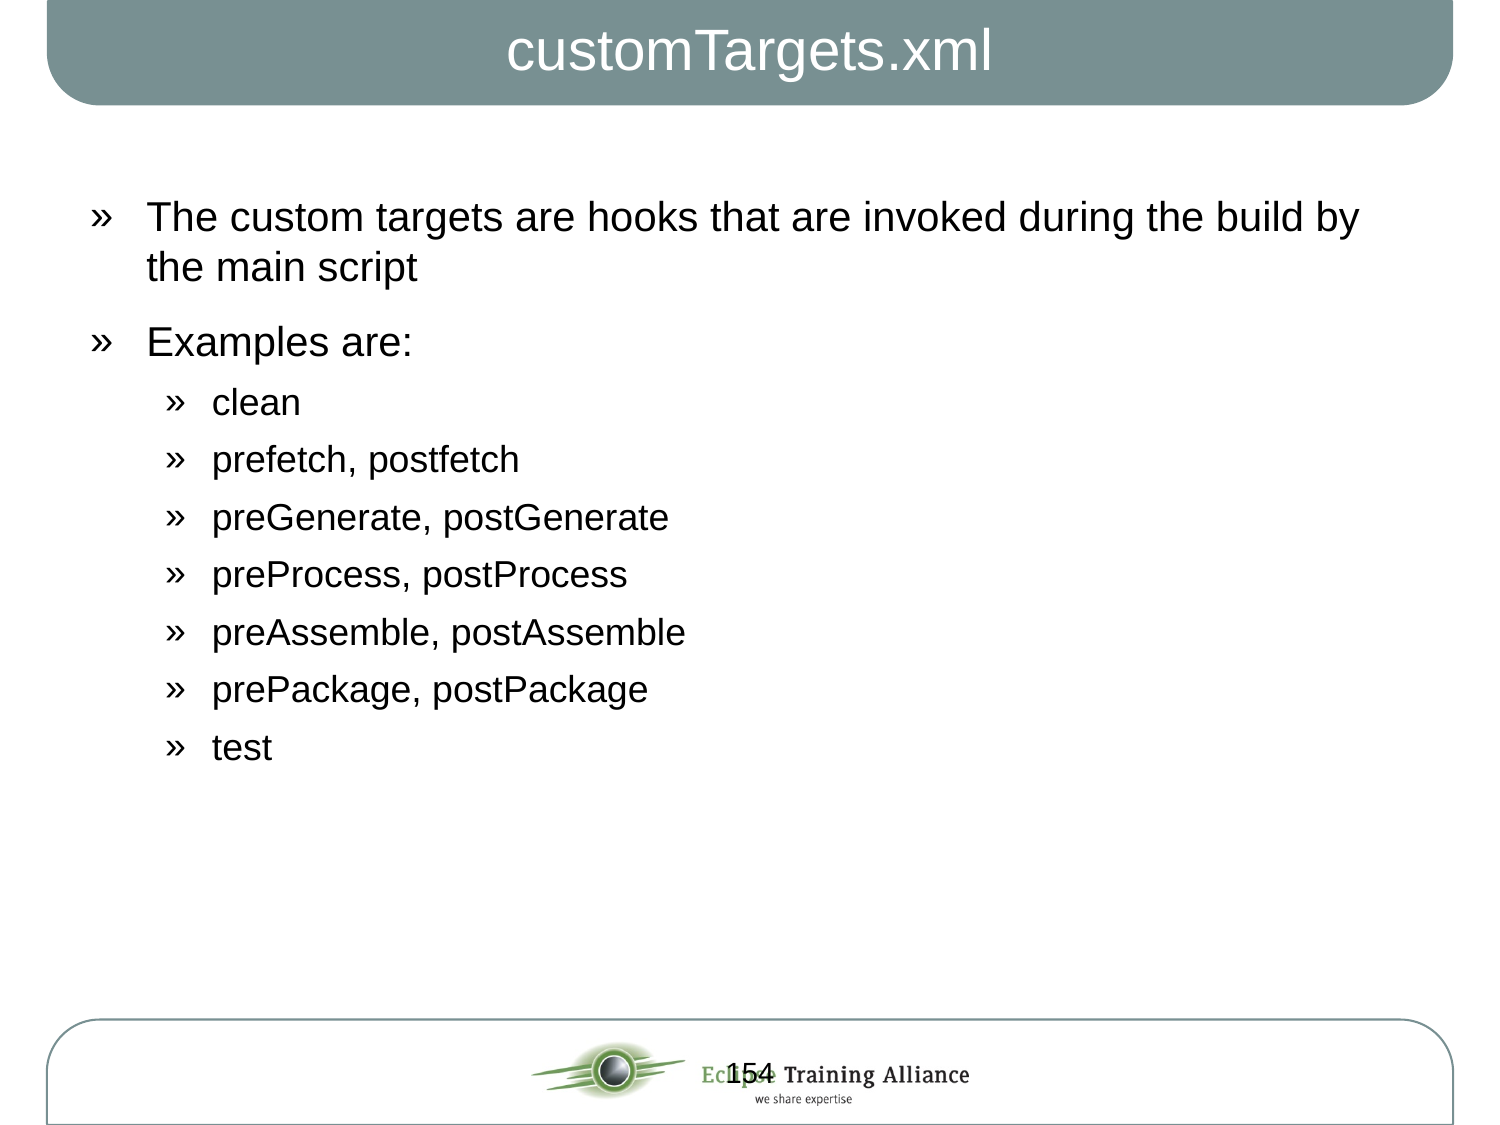

# customTargets.xml
The custom targets are hooks that are invoked during the build by the main script
Examples are:
clean
prefetch, postfetch
preGenerate, postGenerate
preProcess, postProcess
preAssemble, postAssemble
prePackage, postPackage
test
154